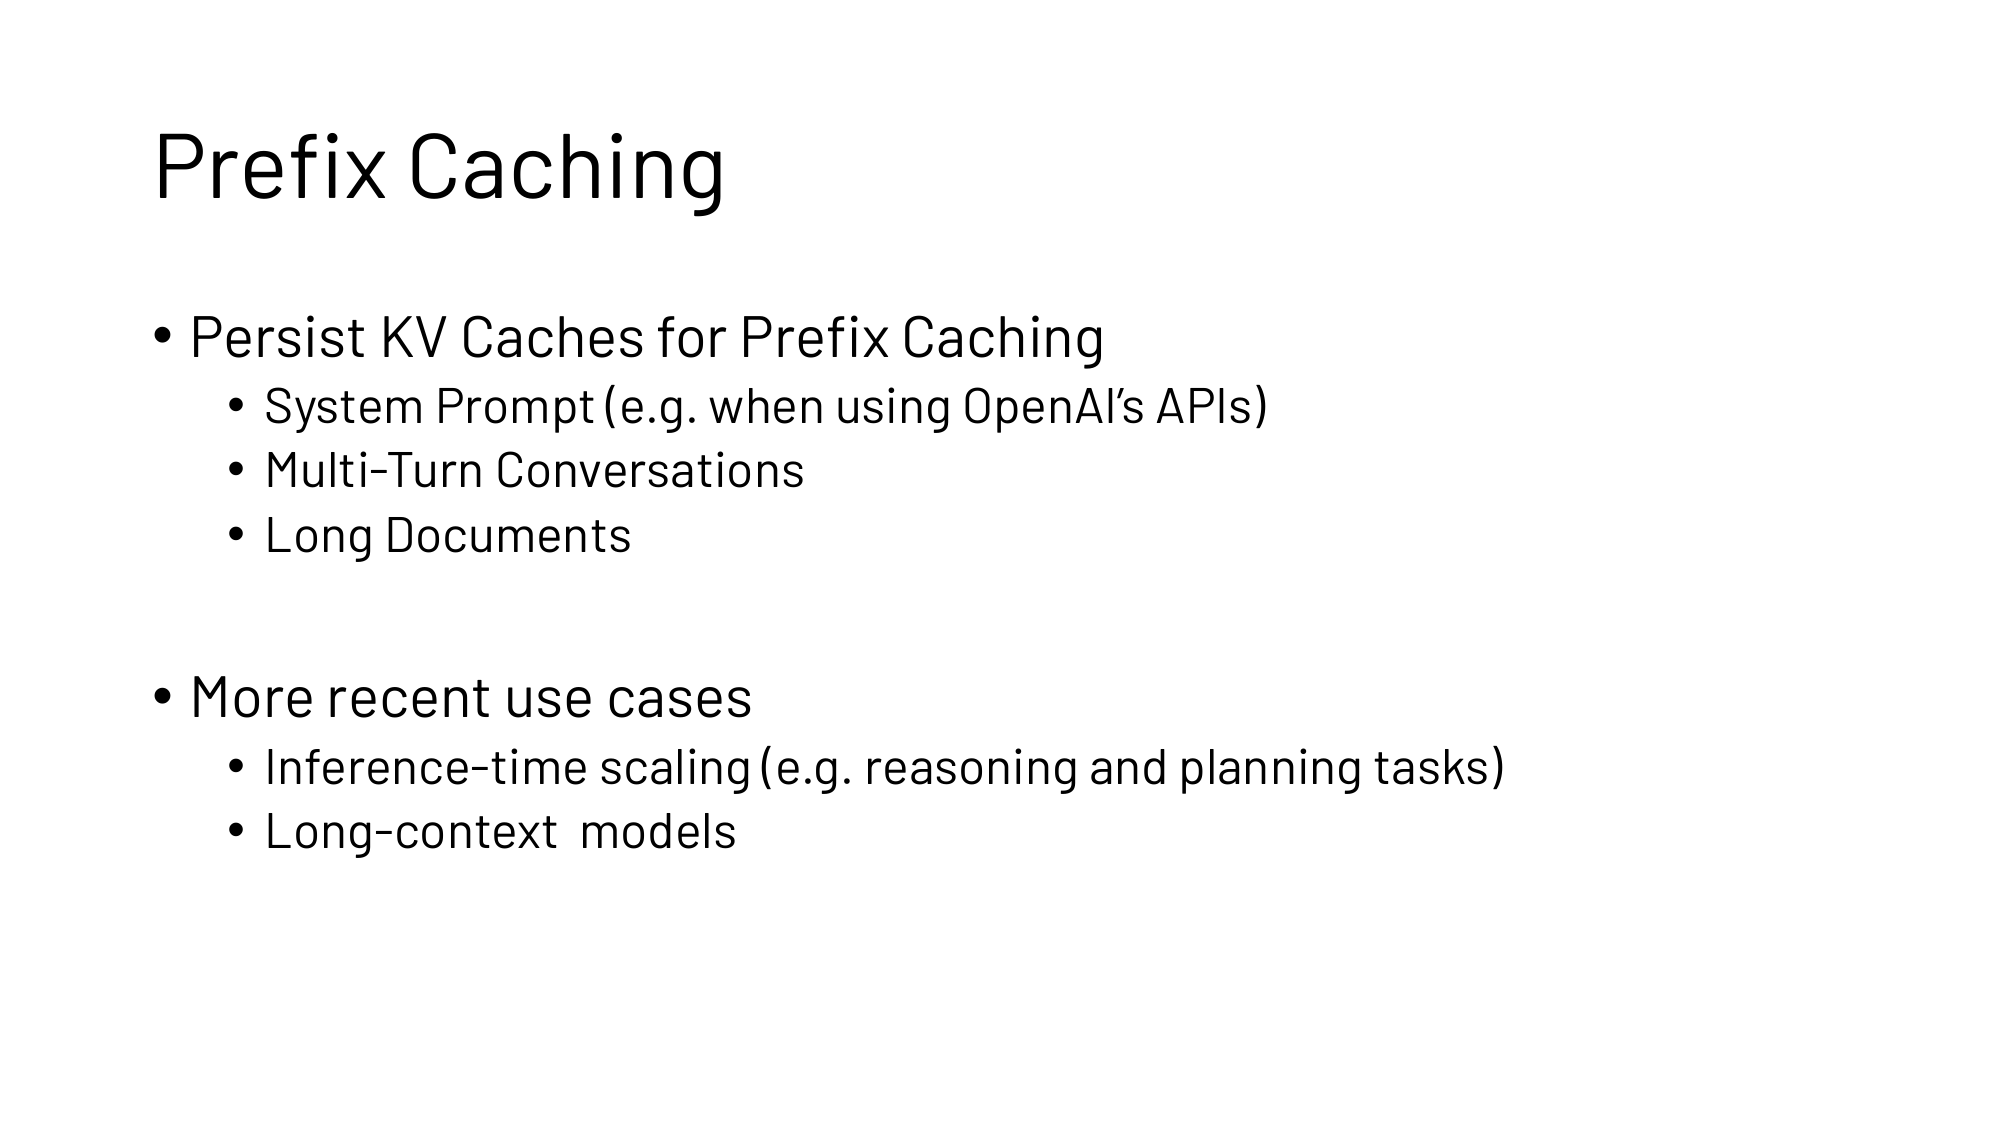

# Prefix Caching
Persist KV Caches for Prefix Caching
System Prompt (e.g. when using OpenAI’s APIs)
Multi-Turn Conversations
Long Documents

More recent use cases
Inference-time scaling (e.g. reasoning and planning tasks)
Long-context  models